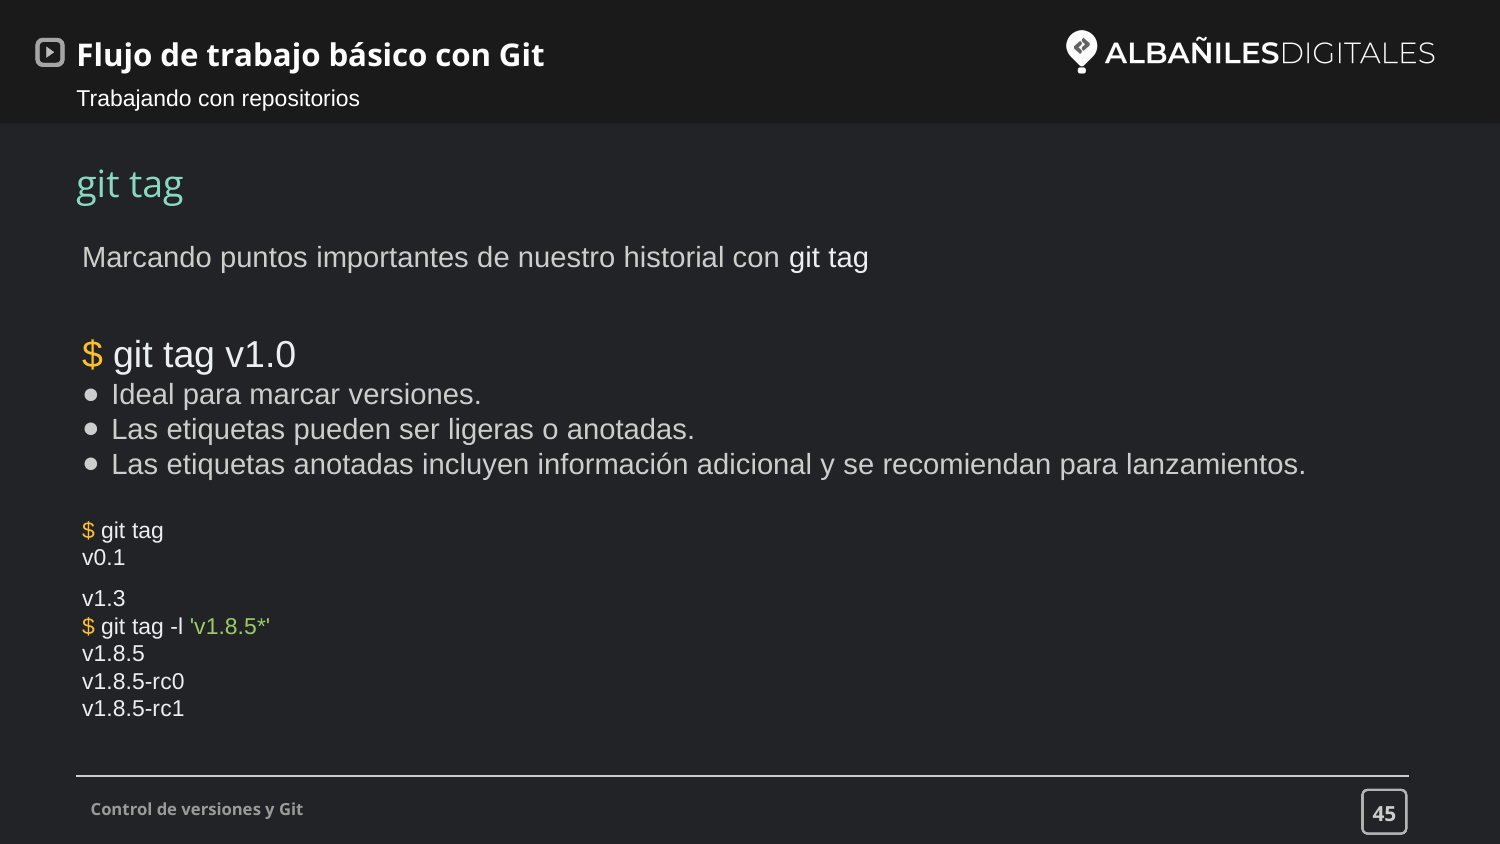

Flujo de trabajo básico con Git
Trabajando con repositorios
git tag
Marcando puntos importantes de nuestro historial con git tag

$ git tag v1.0
Ideal para marcar versiones.
Las etiquetas pueden ser ligeras o anotadas.
Las etiquetas anotadas incluyen información adicional y se recomiendan para lanzamientos.

$ git tag
v0.1
v1.3
$ git tag -l 'v1.8.5*'
v1.8.5
v1.8.5-rc0
v1.8.5-rc1

45